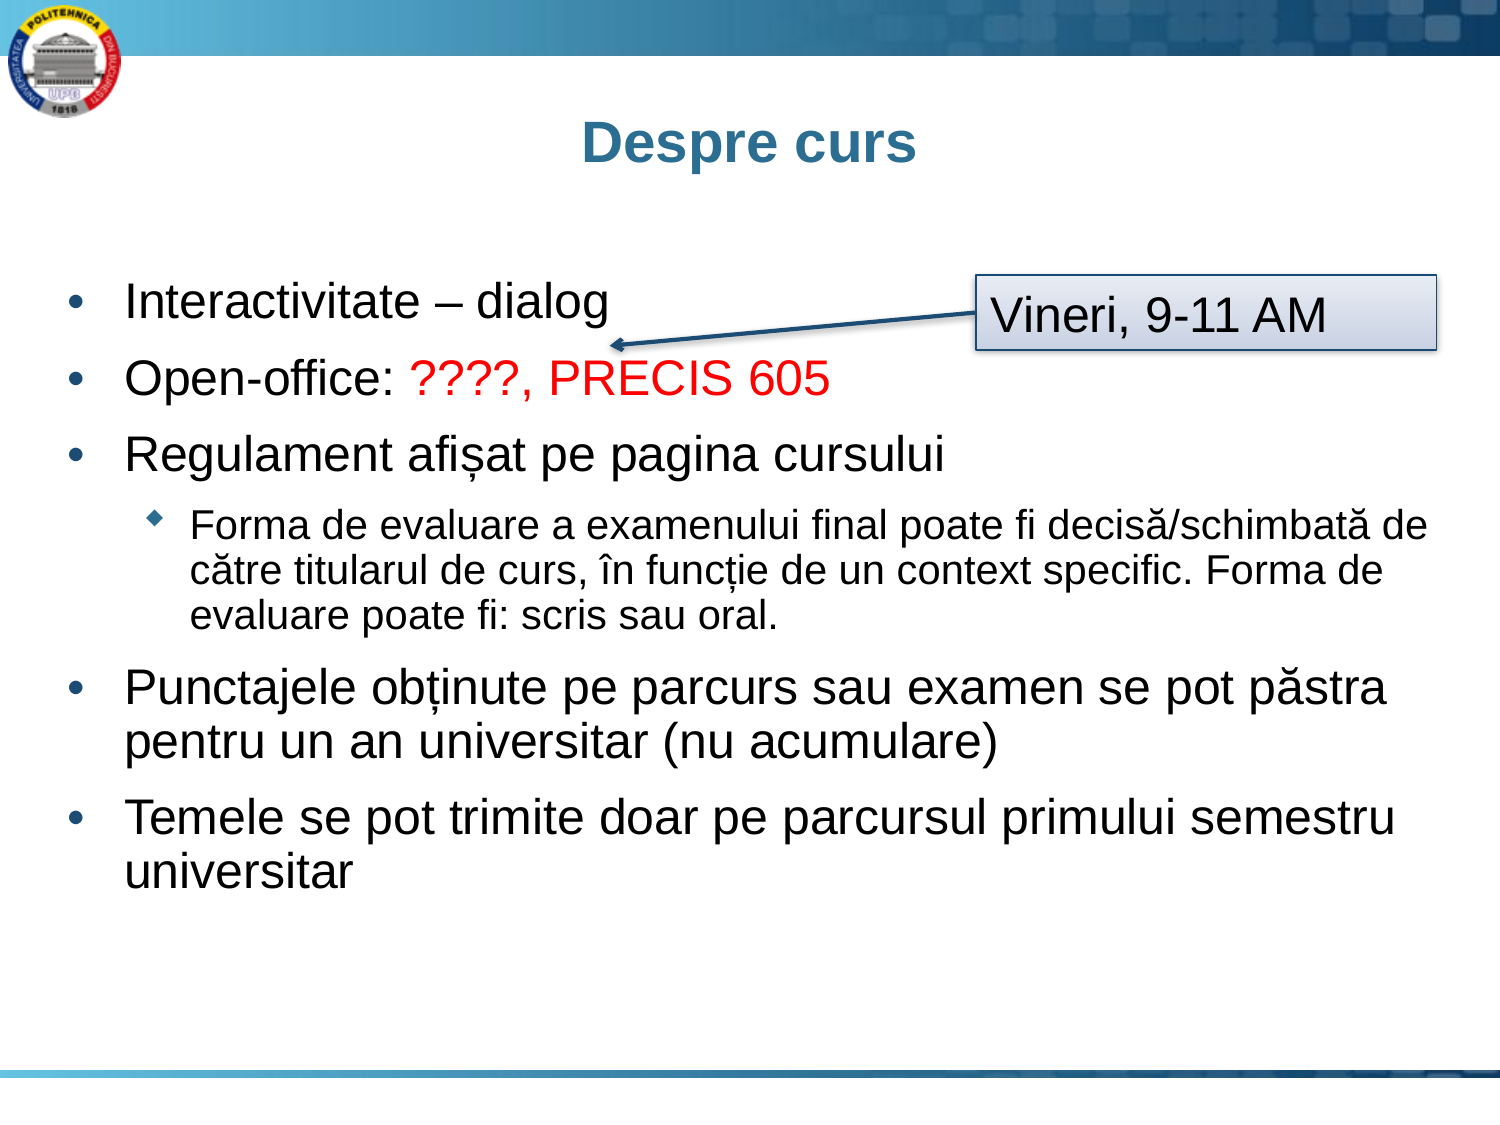

# Despre curs
Interactivitate – dialog
Open-office: ????, PRECIS 605
Regulament afișat pe pagina cursului
Forma de evaluare a examenului final poate fi decisă/schimbată de către titularul de curs, în funcție de un context specific. Forma de evaluare poate fi: scris sau oral.
Punctajele obținute pe parcurs sau examen se pot păstra pentru un an universitar (nu acumulare)
Temele se pot trimite doar pe parcursul primului semestru universitar
Vineri, 9-11 AM